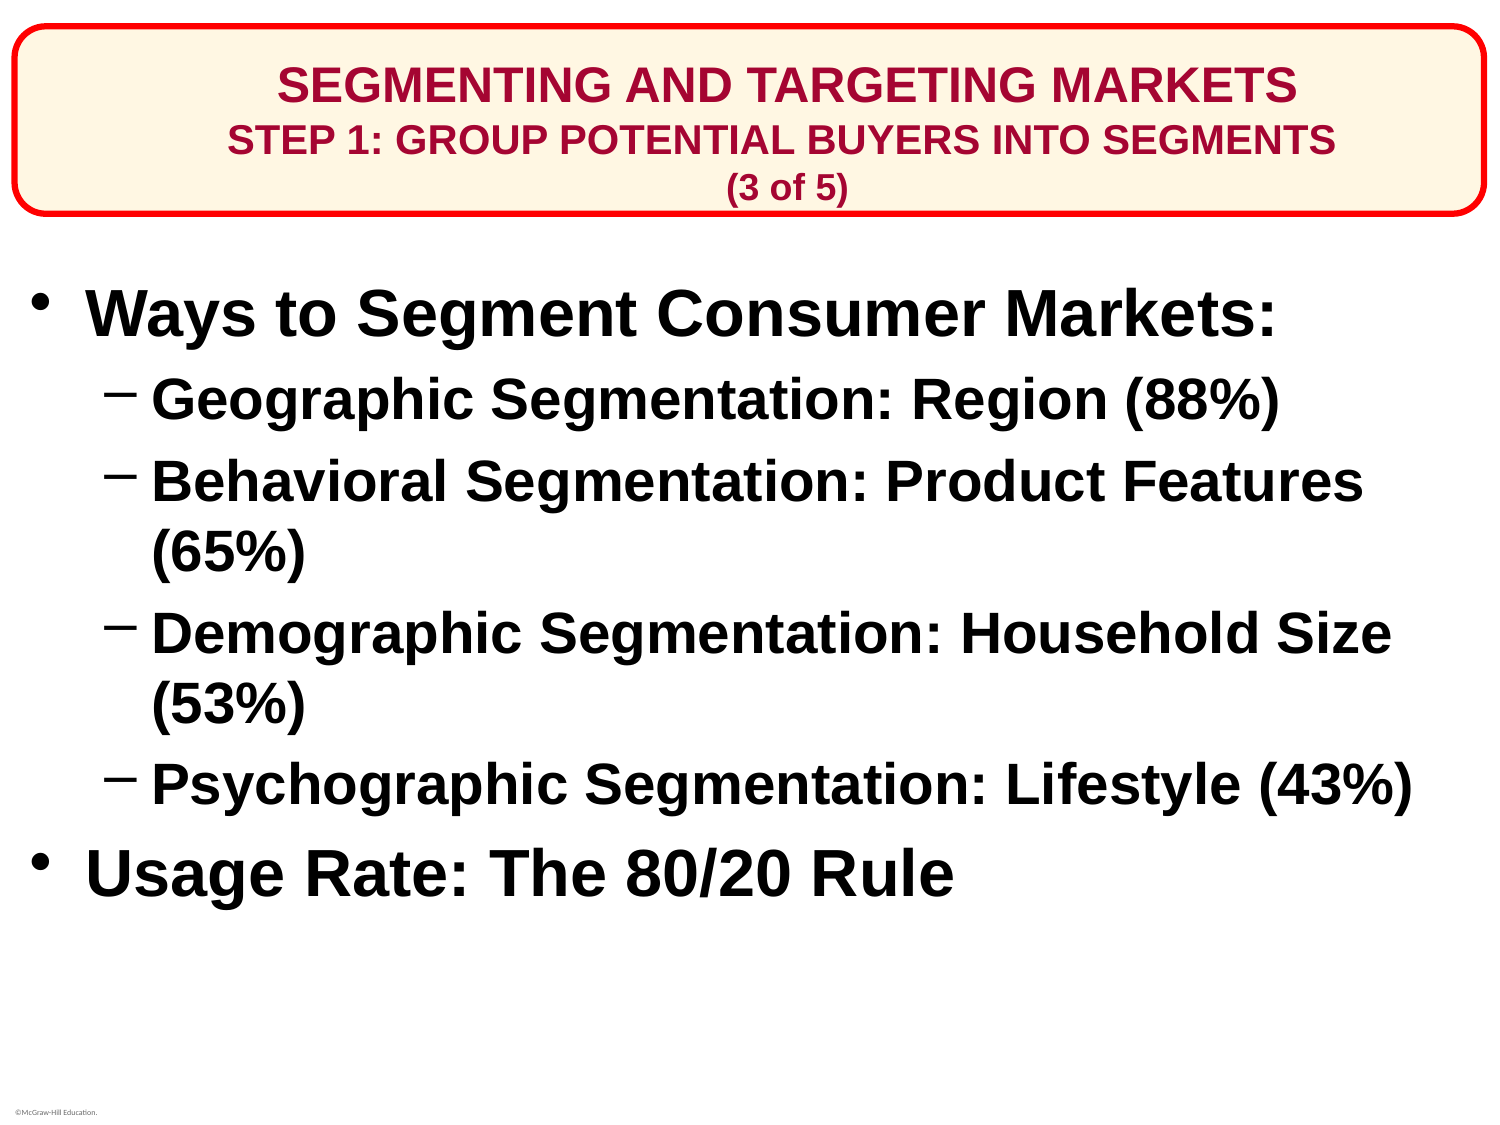

# SEGMENTING AND TARGETING MARKETS STEP 1: GROUP POTENTIAL BUYERS INTO SEGMENTS (3 of 5)
Ways to Segment Consumer Markets:
Geographic Segmentation: Region (88%)
Behavioral Segmentation: Product Features (65%)
Demographic Segmentation: Household Size (53%)
Psychographic Segmentation: Lifestyle (43%)
Usage Rate: The 80/20 Rule